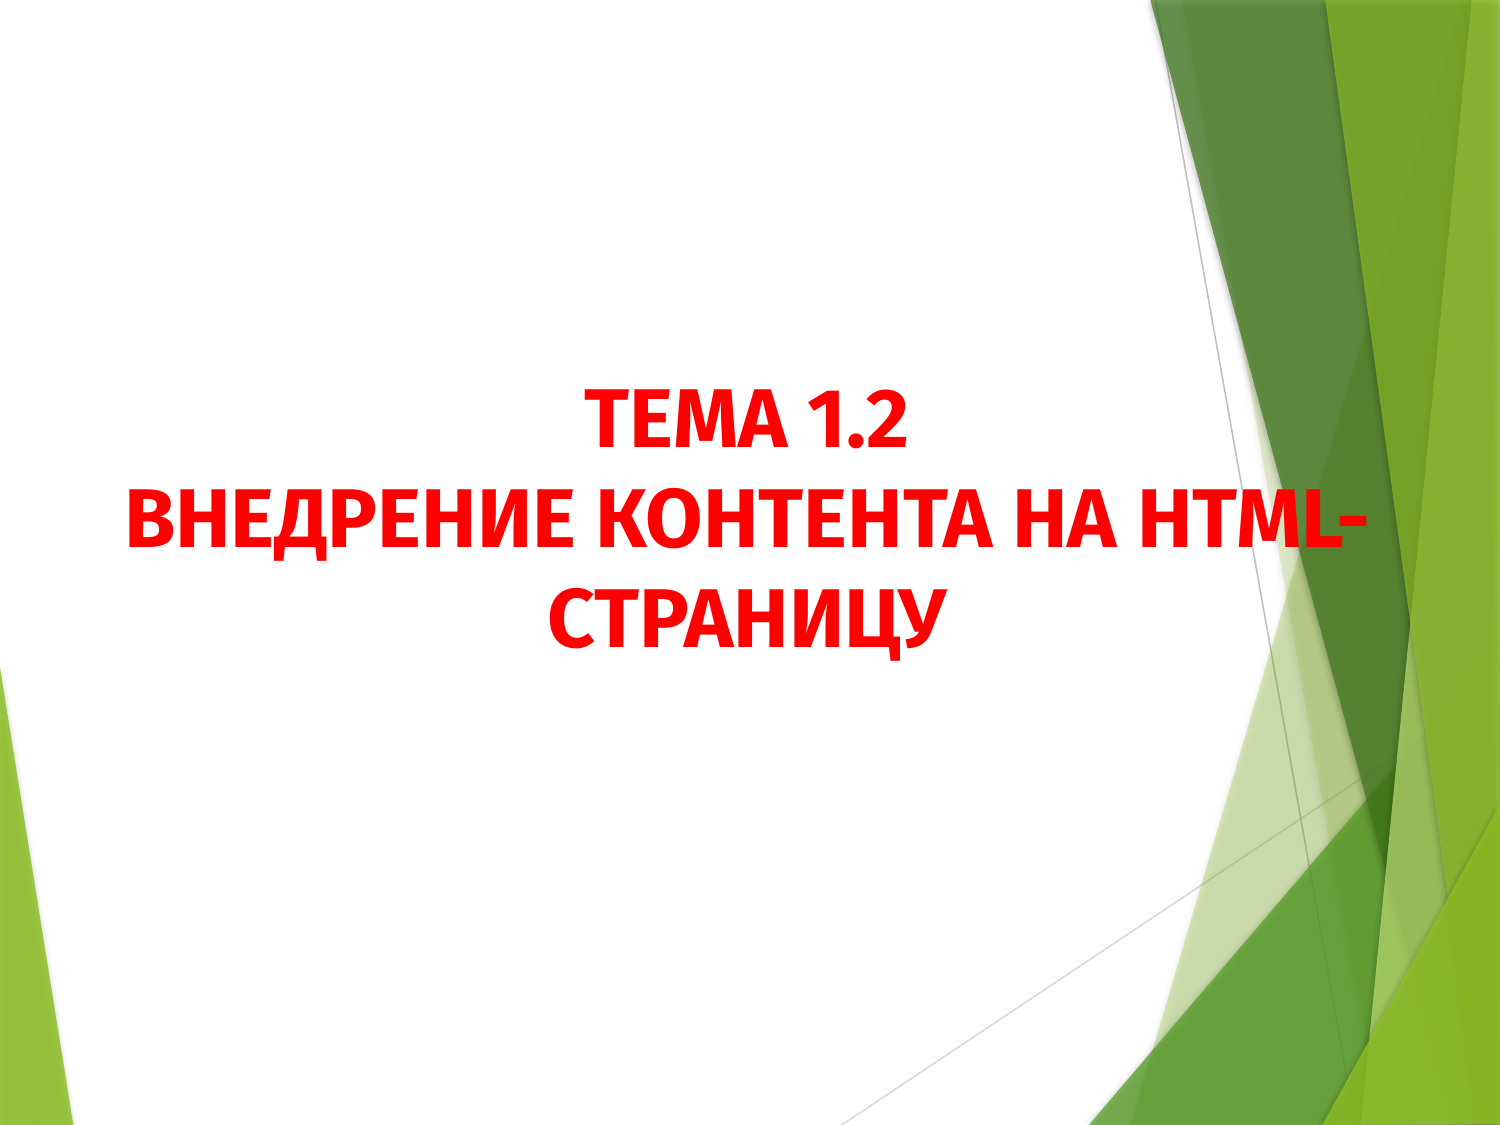

# ТЕМА 1.2 ВНЕДРЕНИЕ КОНТЕНТА НА HTML-СТРАНИЦУ